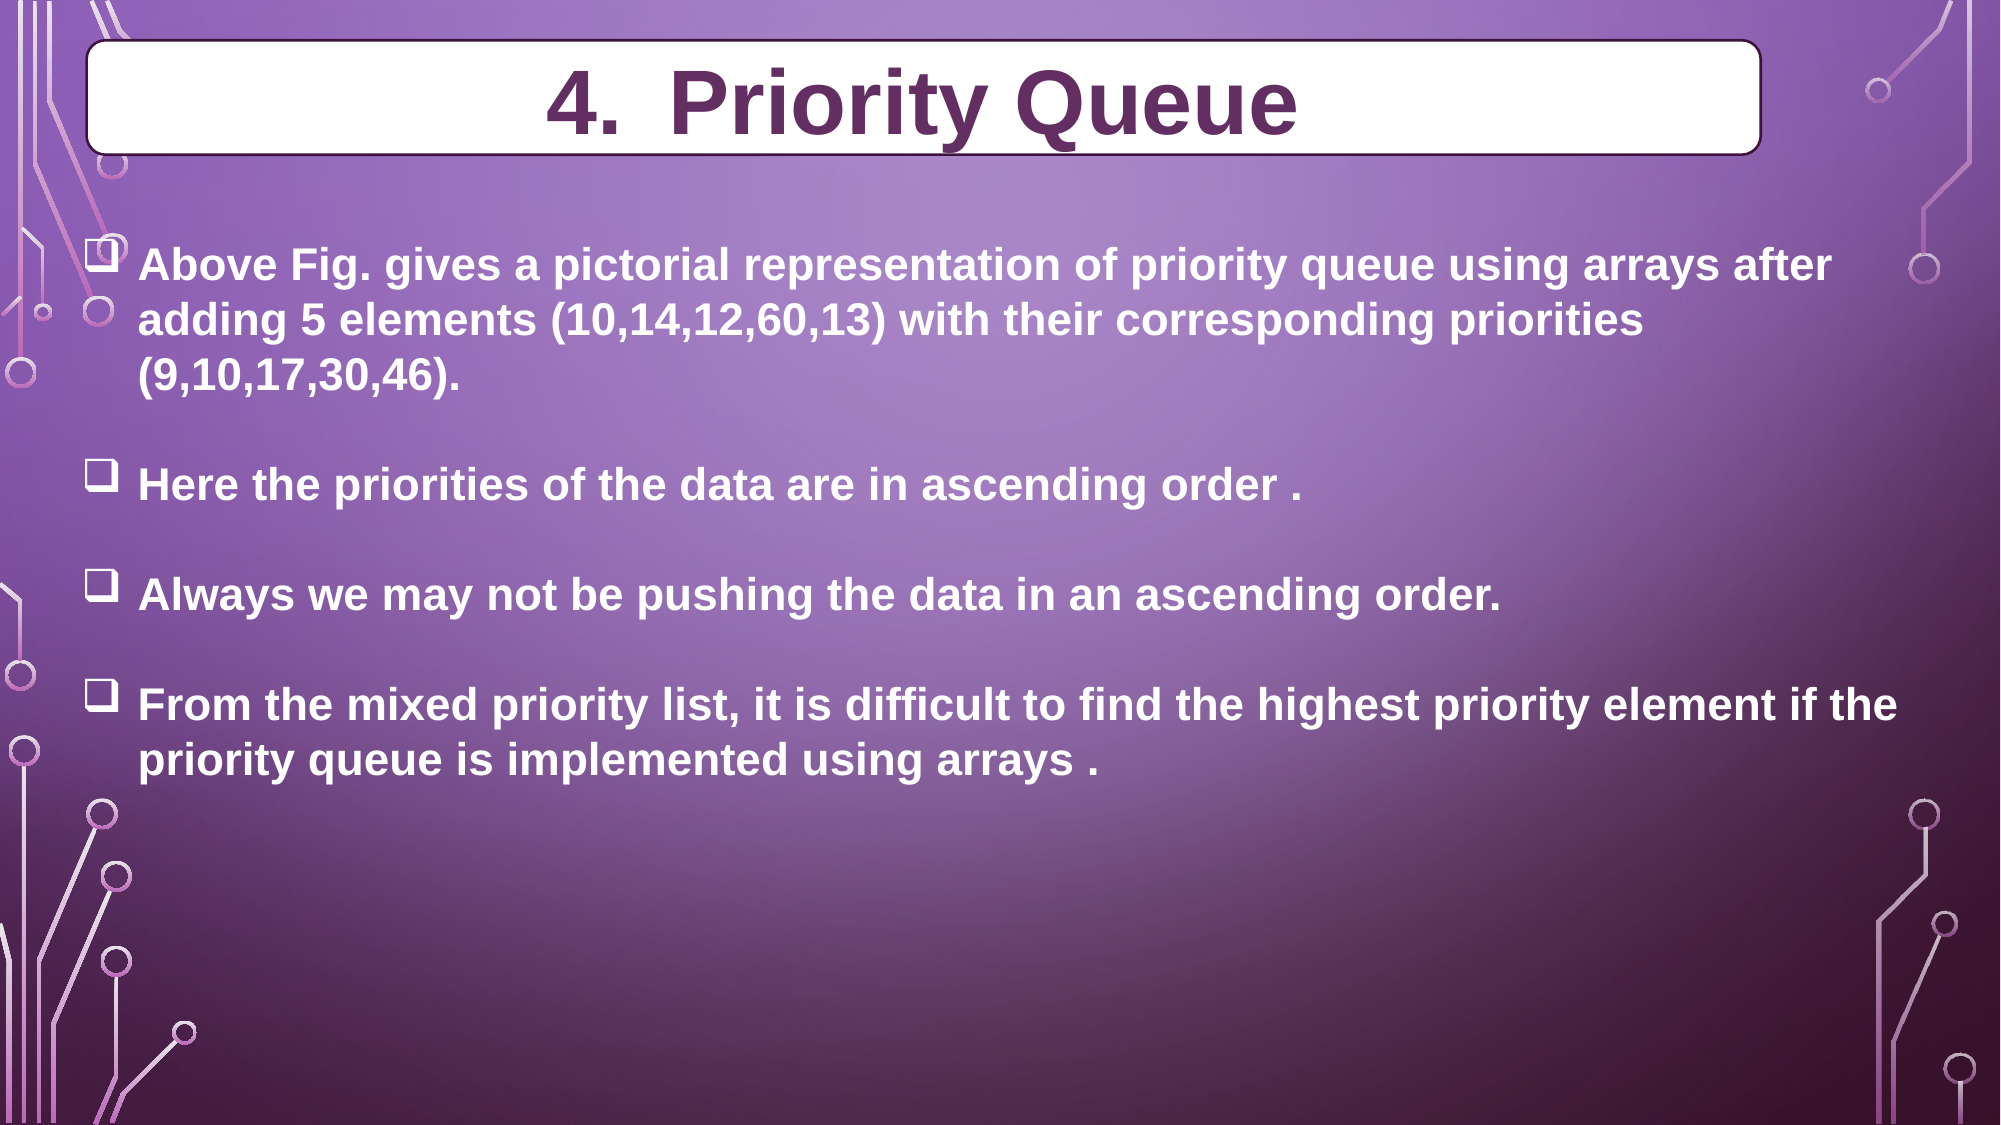

Priority Queue
Above Fig. gives a pictorial representation of priority queue using arrays after adding 5 elements (10,14,12,60,13) with their corresponding priorities (9,10,17,30,46).

Here the priorities of the data are in ascending order .

Always we may not be pushing the data in an ascending order.

From the mixed priority list, it is difficult to find the highest priority element if the priority queue is implemented using arrays .